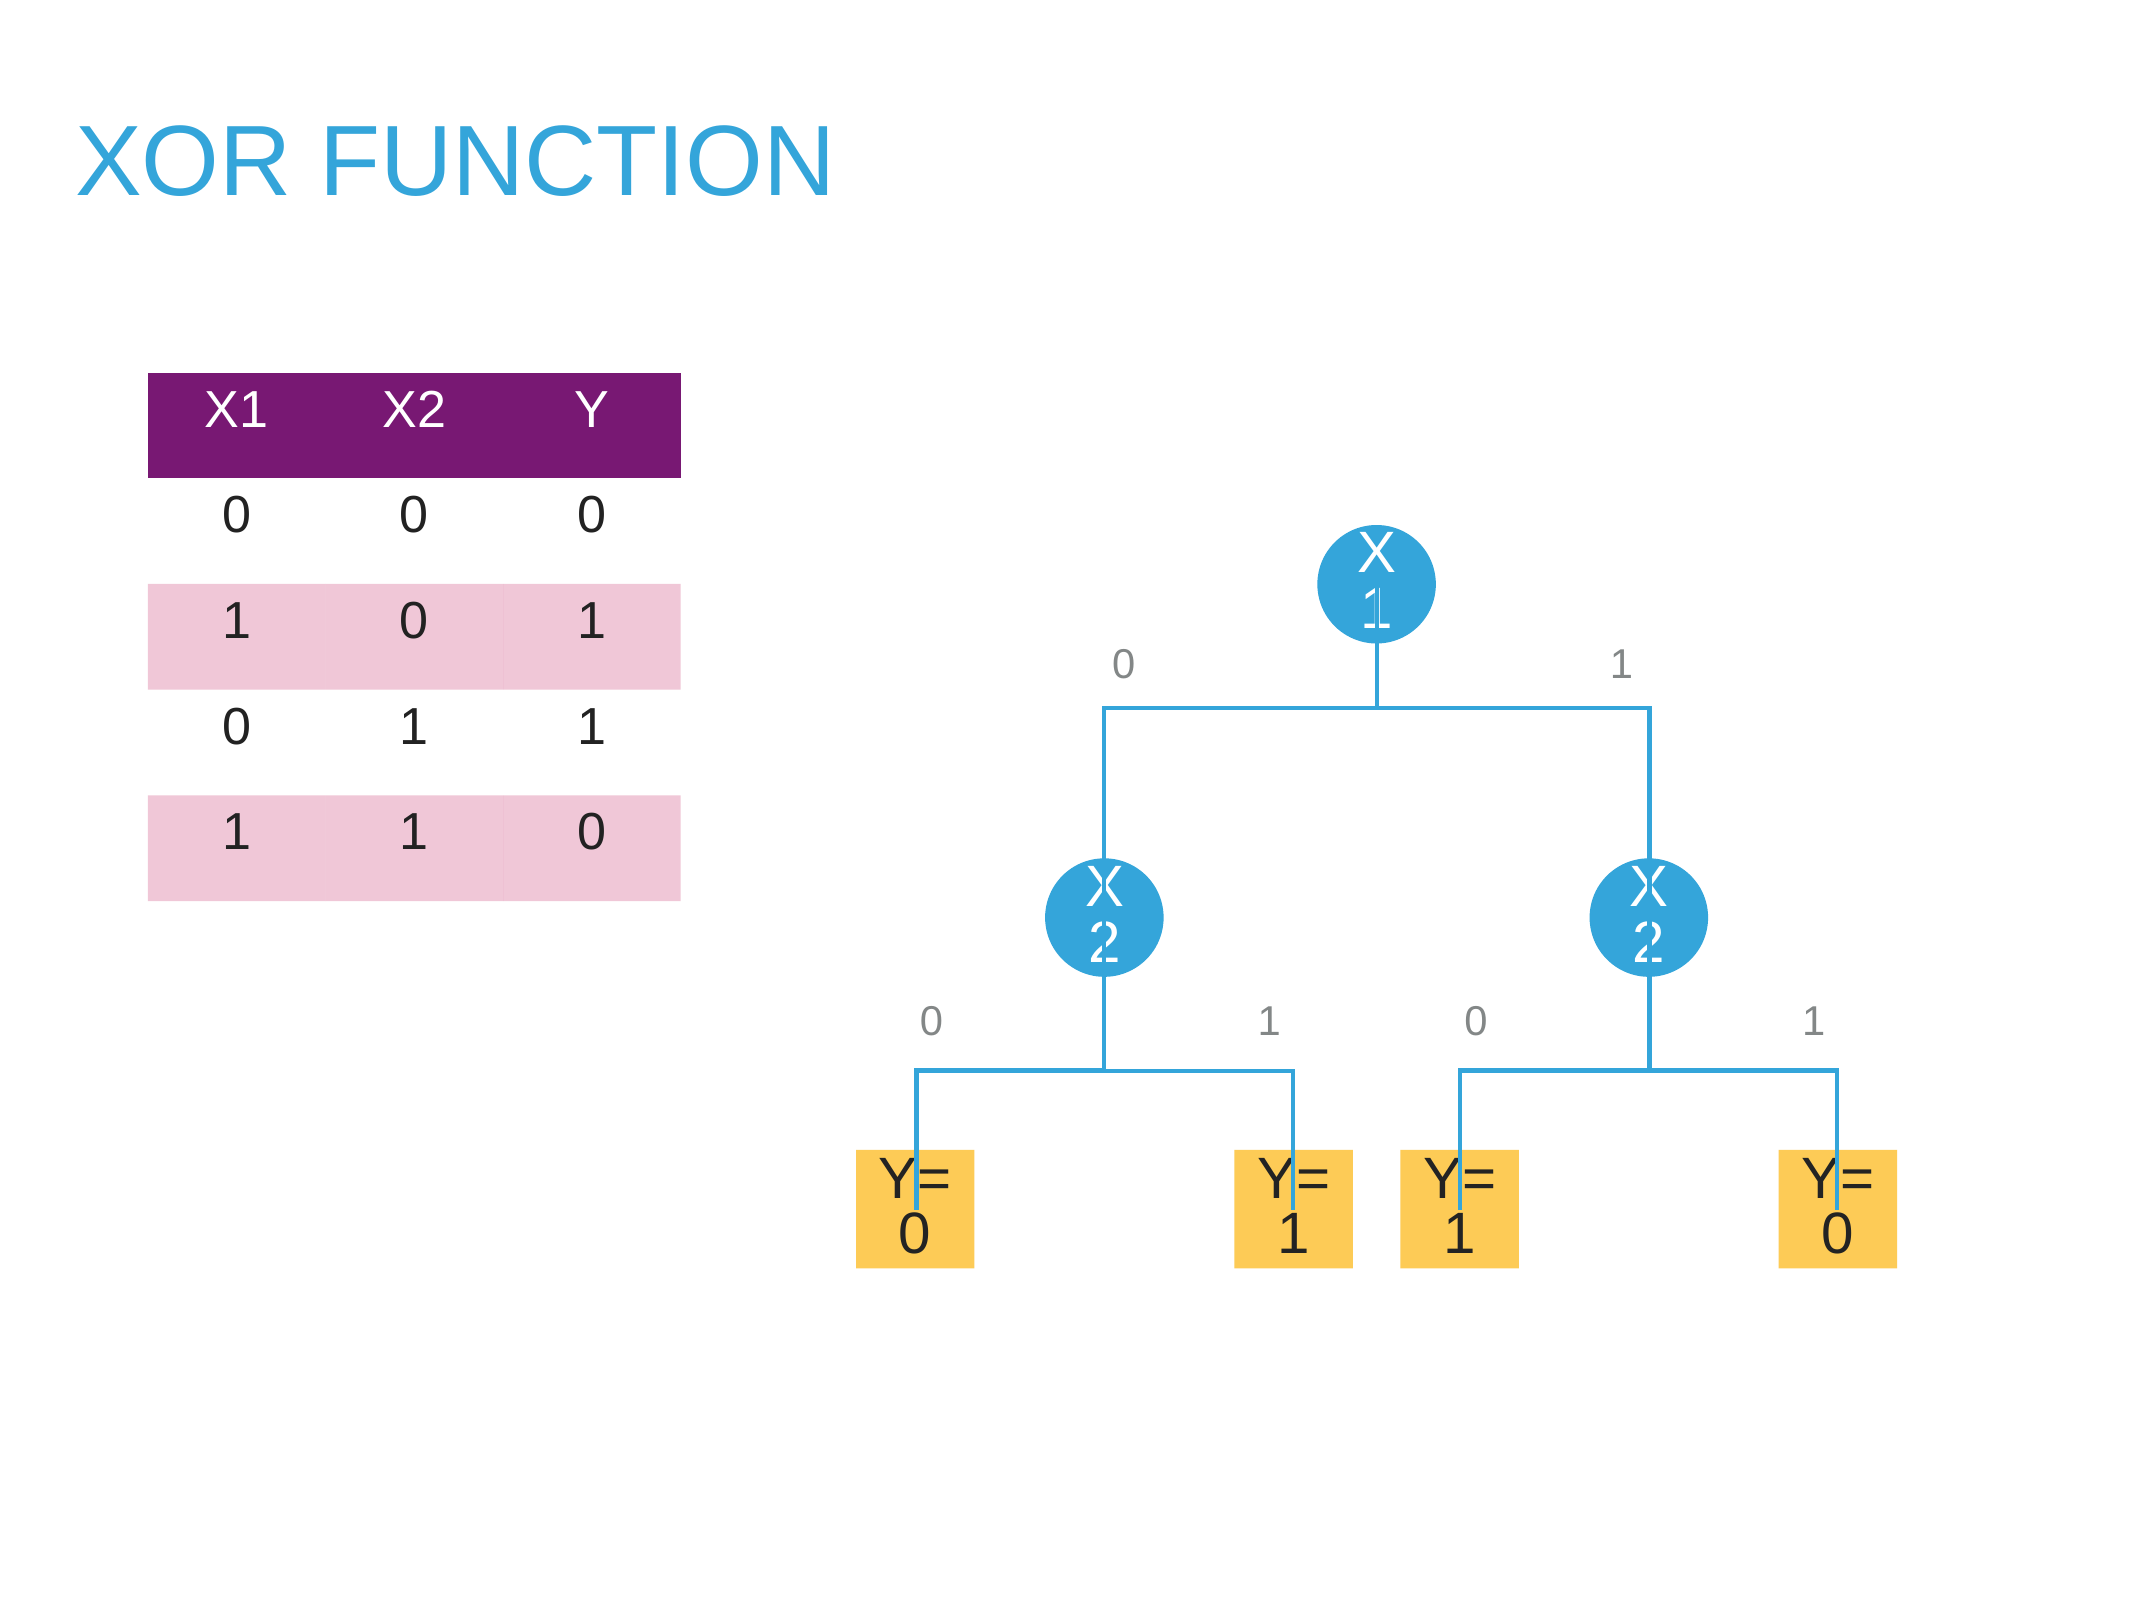

XOR function
| X1 | X2 | Y |
| --- | --- | --- |
| 0 | 0 | 0 |
| 1 | 0 | 1 |
| 0 | 1 | 1 |
| 1 | 1 | 0 |
X1

0
1
X2
X2

0
1
0
1
Y=0
Y=1
Y=1
Y=0